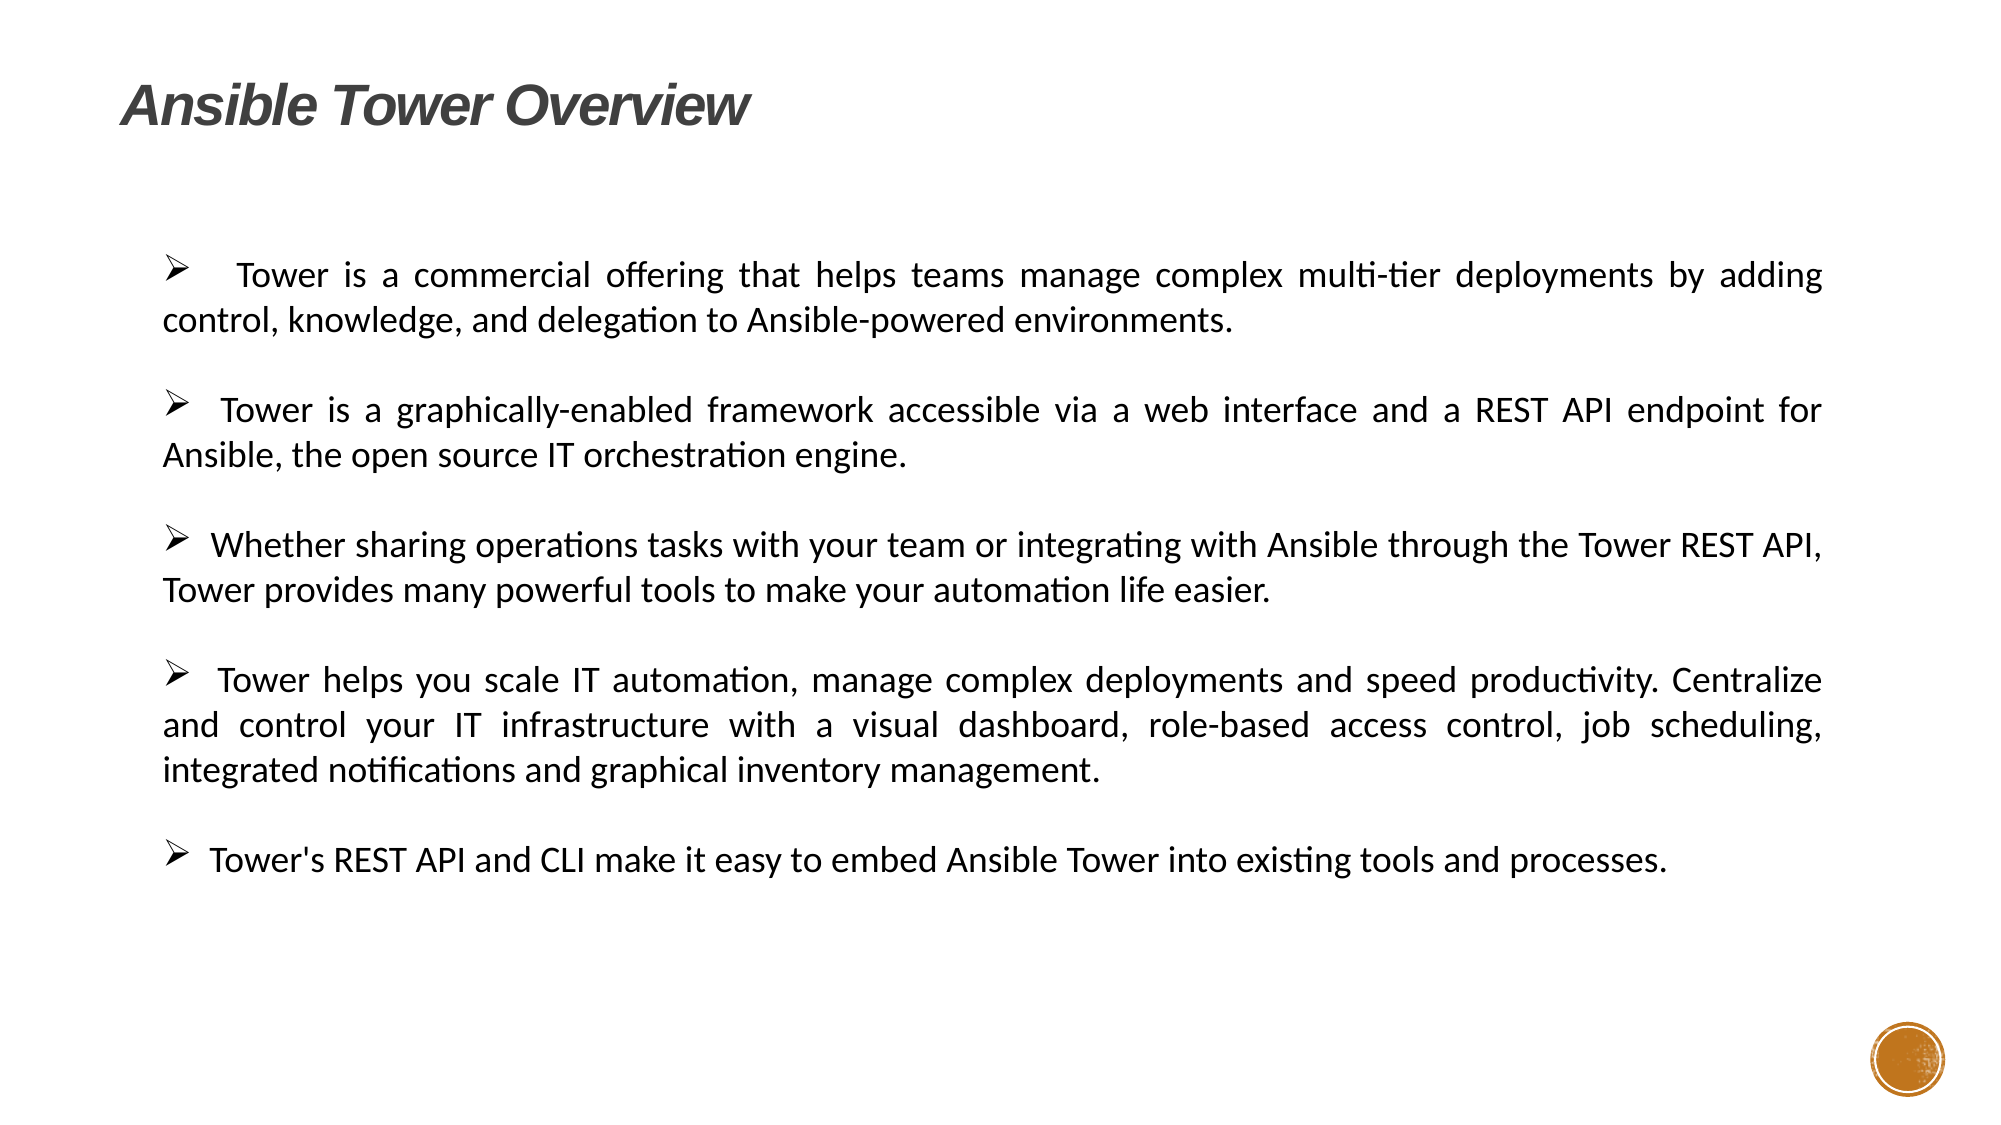

Ansible Tower Overview
   Tower is a commercial offering that helps teams manage complex multi-tier deployments by adding control, knowledge, and delegation to Ansible-powered environments.

  Tower is a graphically-enabled framework accessible via a web interface and a REST API endpoint for Ansible, the open source IT orchestration engine.

  Whether sharing operations tasks with your team or integrating with Ansible through the Tower REST API, Tower provides many powerful tools to make your automation life easier.

  Tower helps you scale IT automation, manage complex deployments and speed productivity. Centralize and control your IT infrastructure with a visual dashboard, role-based access control, job scheduling, integrated notifications and graphical inventory management.

  Tower's REST API and CLI make it easy to embed Ansible Tower into existing tools and processes.